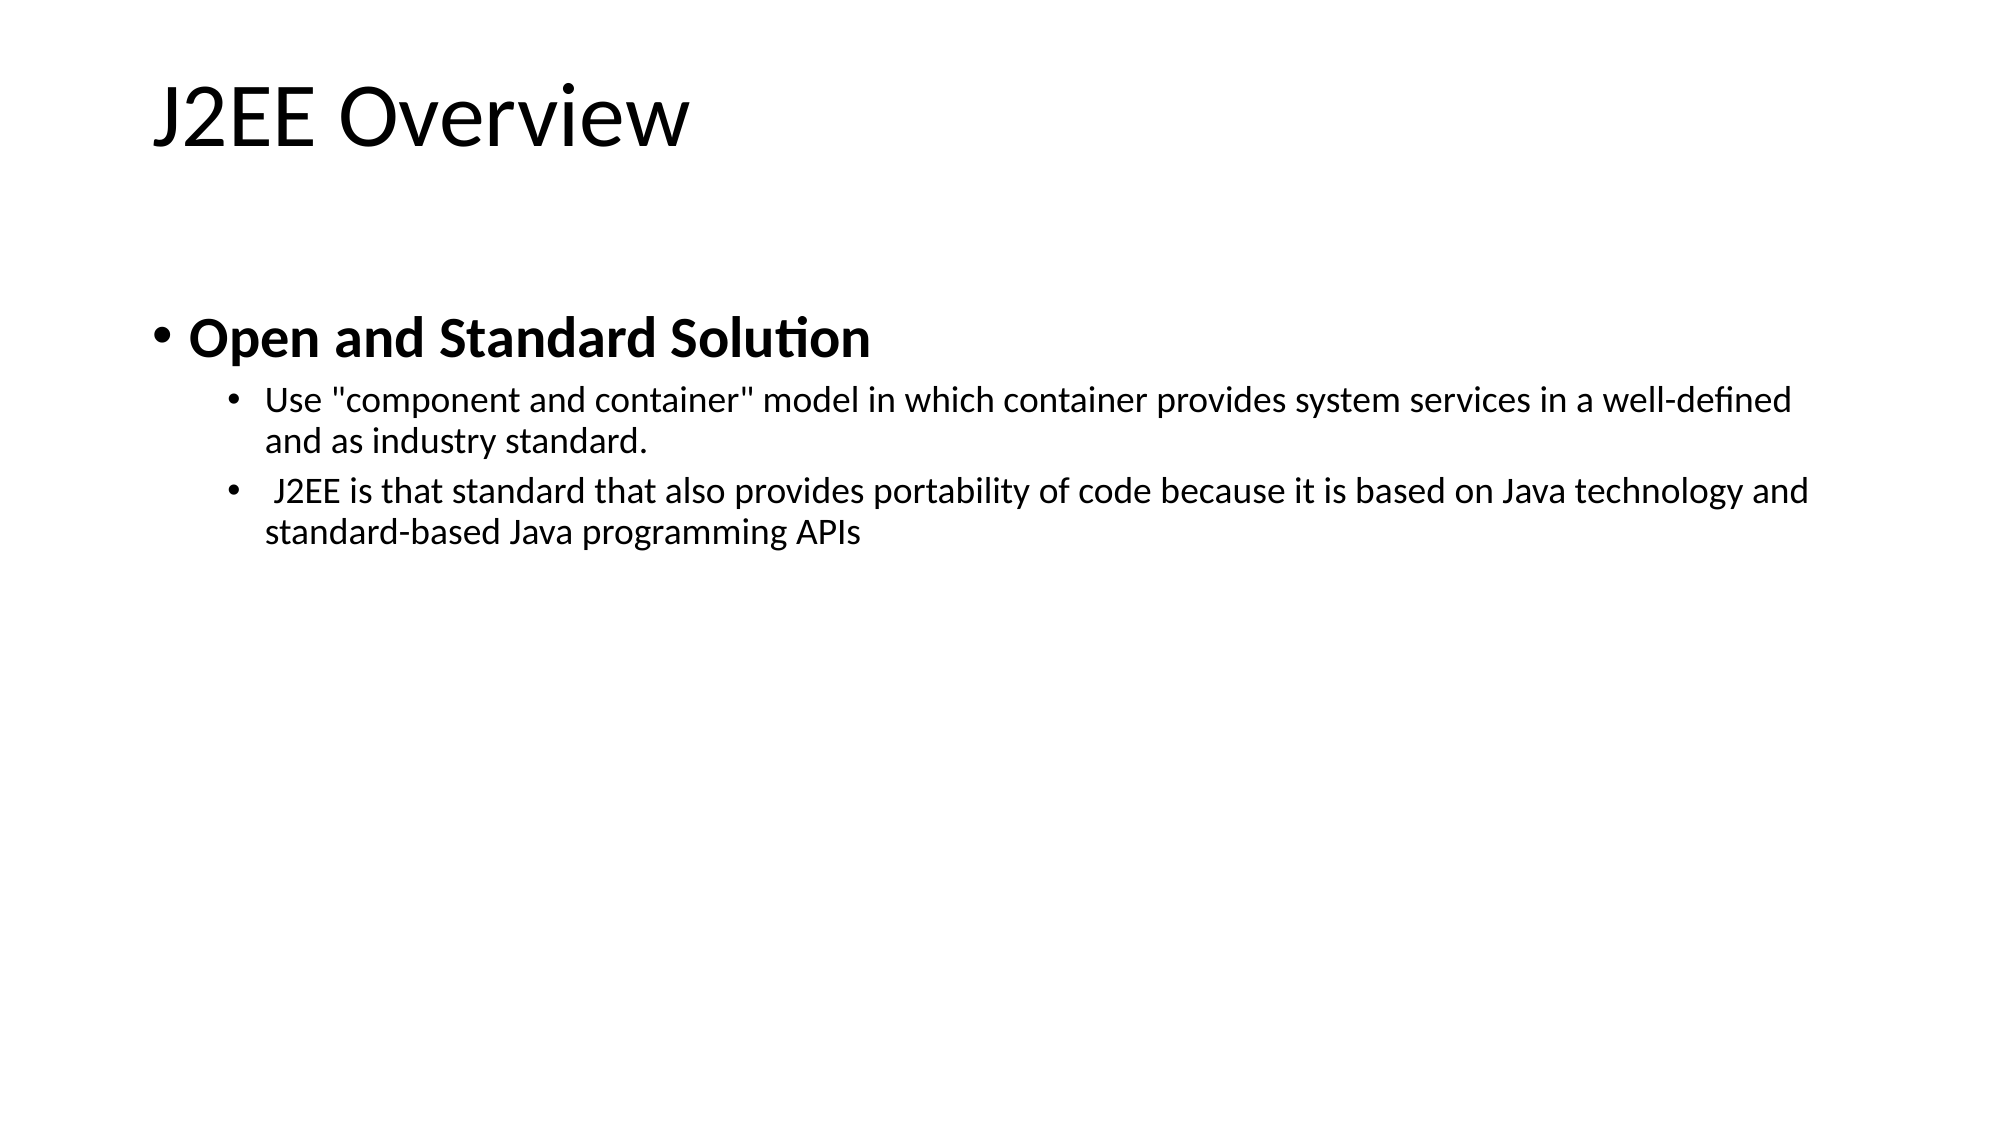

# J2EE Overview
Open and Standard Solution
Use "component and container" model in which container provides system services in a well-defined and as industry standard.
 J2EE is that standard that also provides portability of code because it is based on Java technology and standard-based Java programming APIs